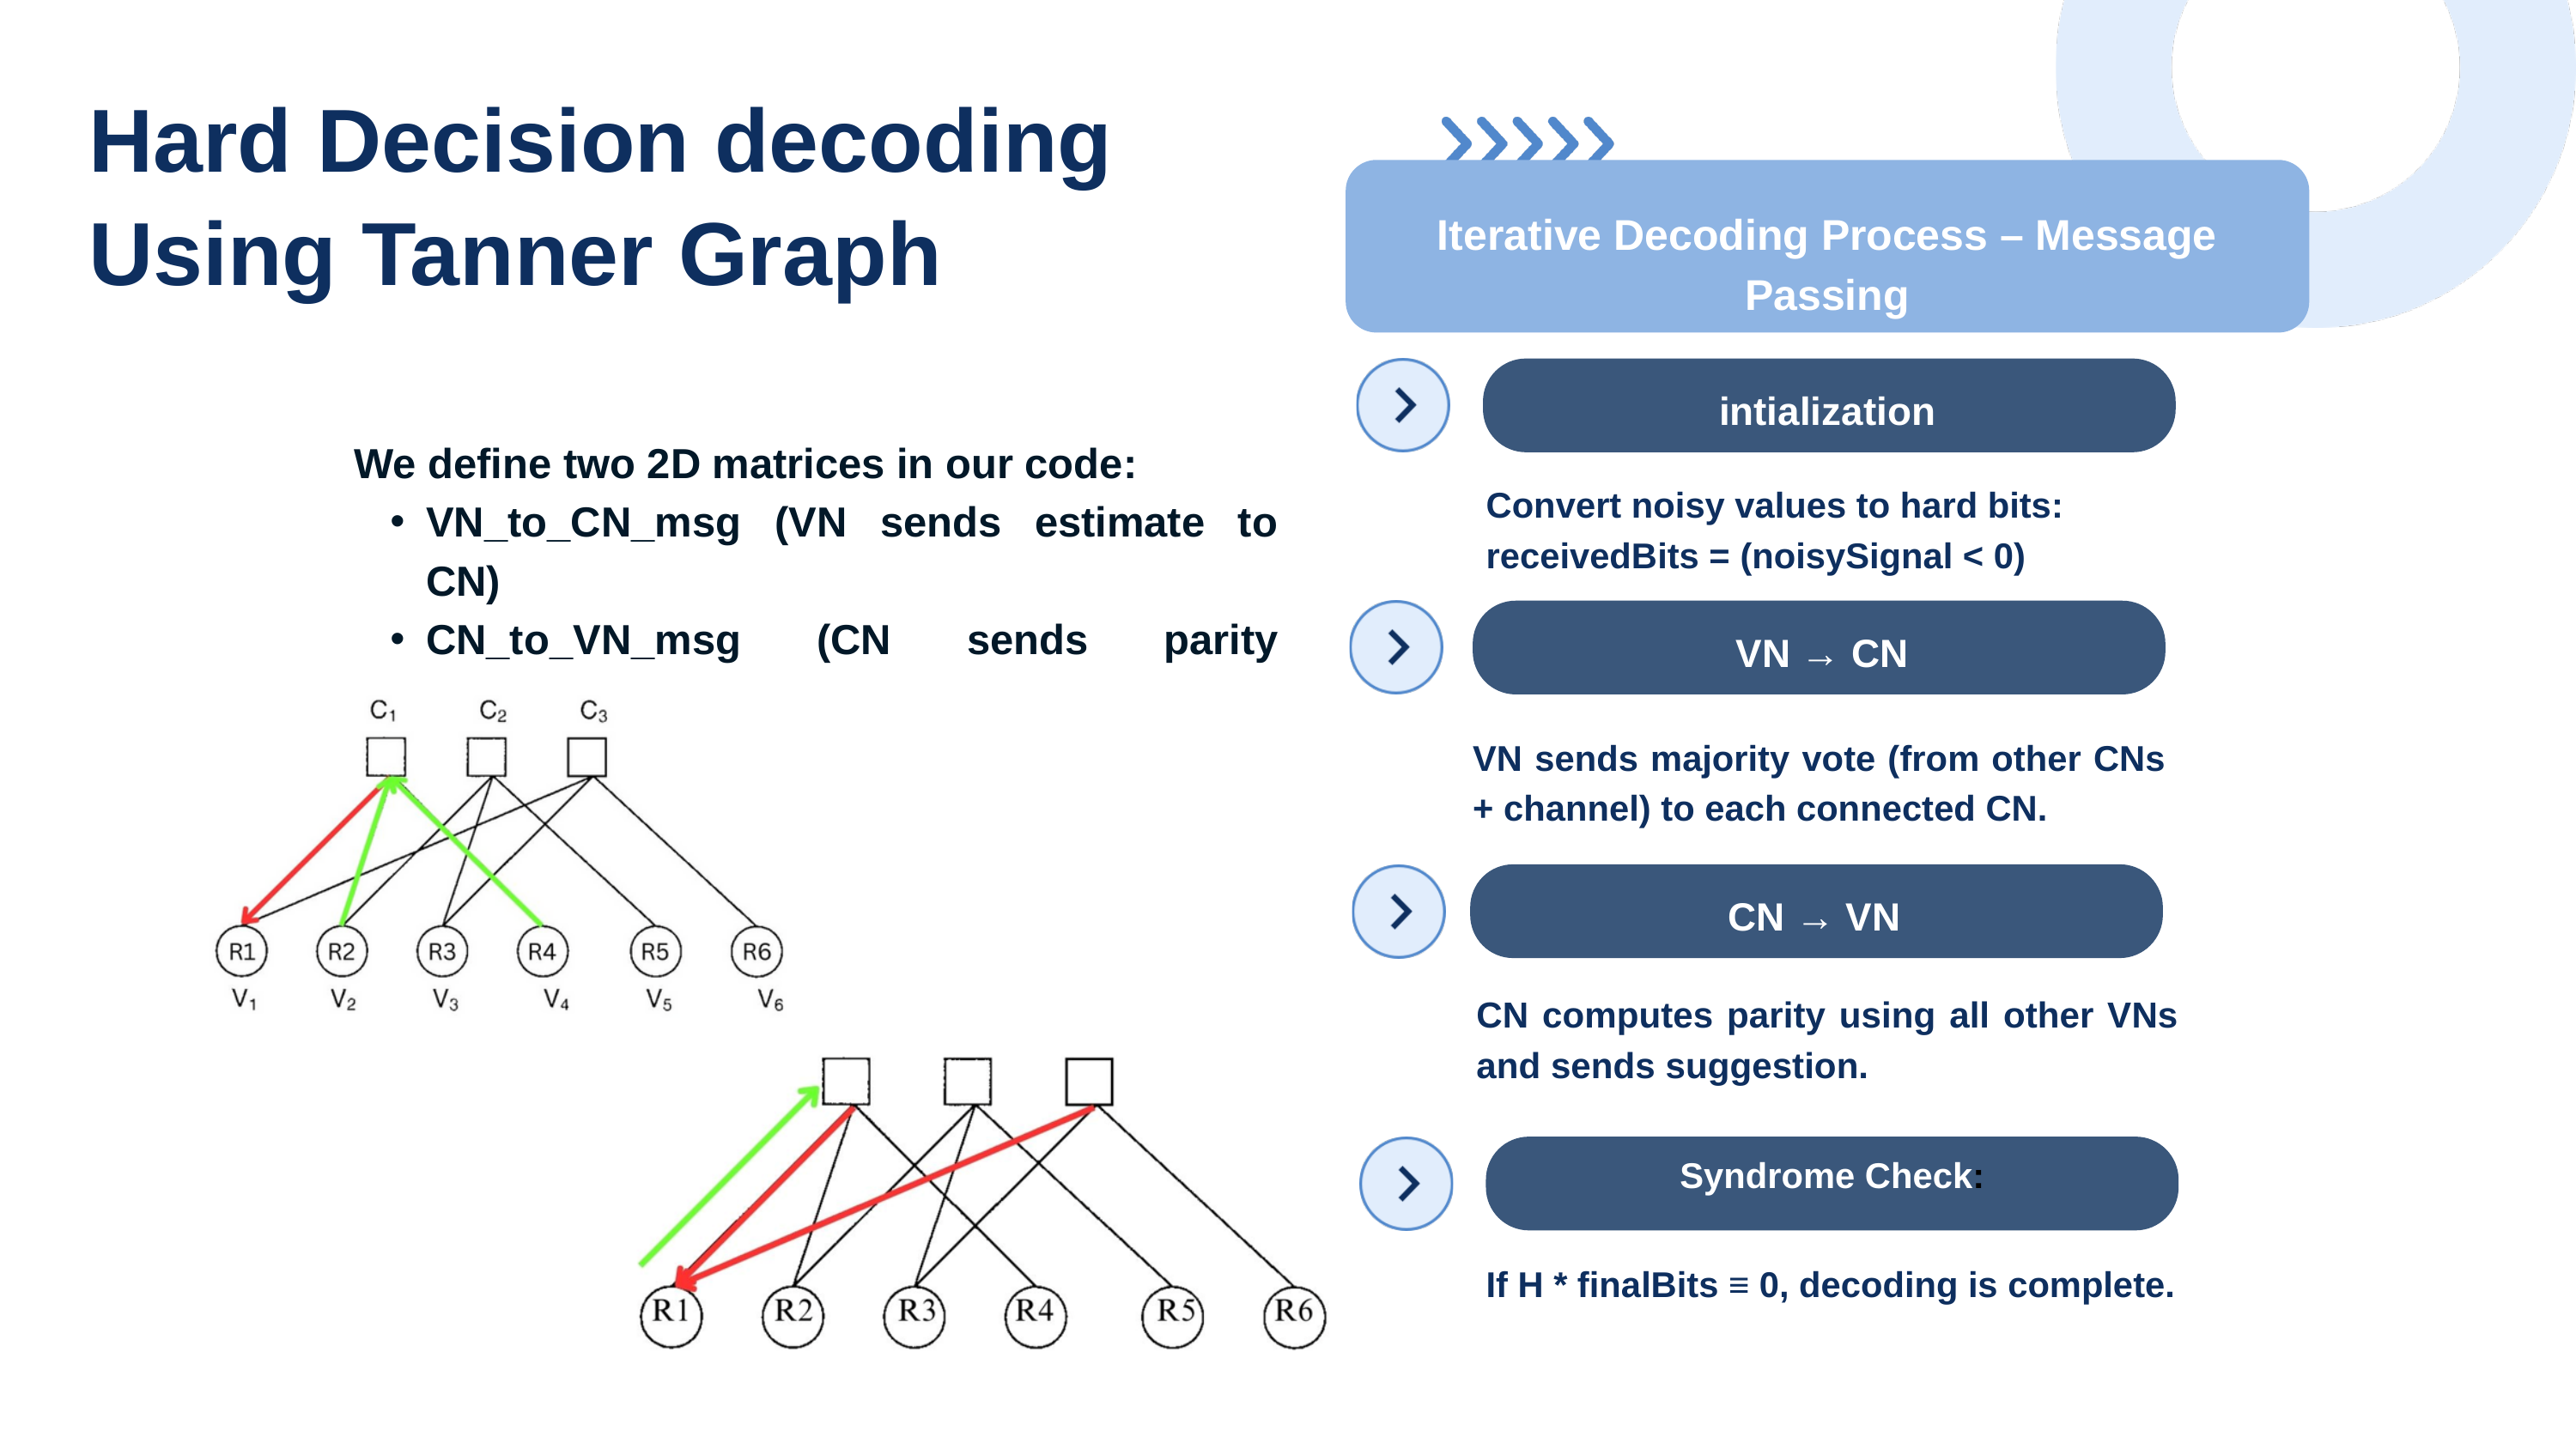

Hard Decision decoding
Using Tanner Graph

Iterative Decoding Process – Message Passing

intialization
We define two 2D matrices in our code:
VN_to_CN_msg (VN sends estimate to CN)
CN_to_VN_msg (CN sends parity correction to VN)

Convert noisy values to hard bits:
receivedBits = (noisySignal < 0)

VN → CN

VN sends majority vote (from other CNs + channel) to each connected CN.

CN → VN
CN computes parity using all other VNs and sends suggestion.

Syndrome Check:

If H * finalBits ≡ 0, decoding is complete.